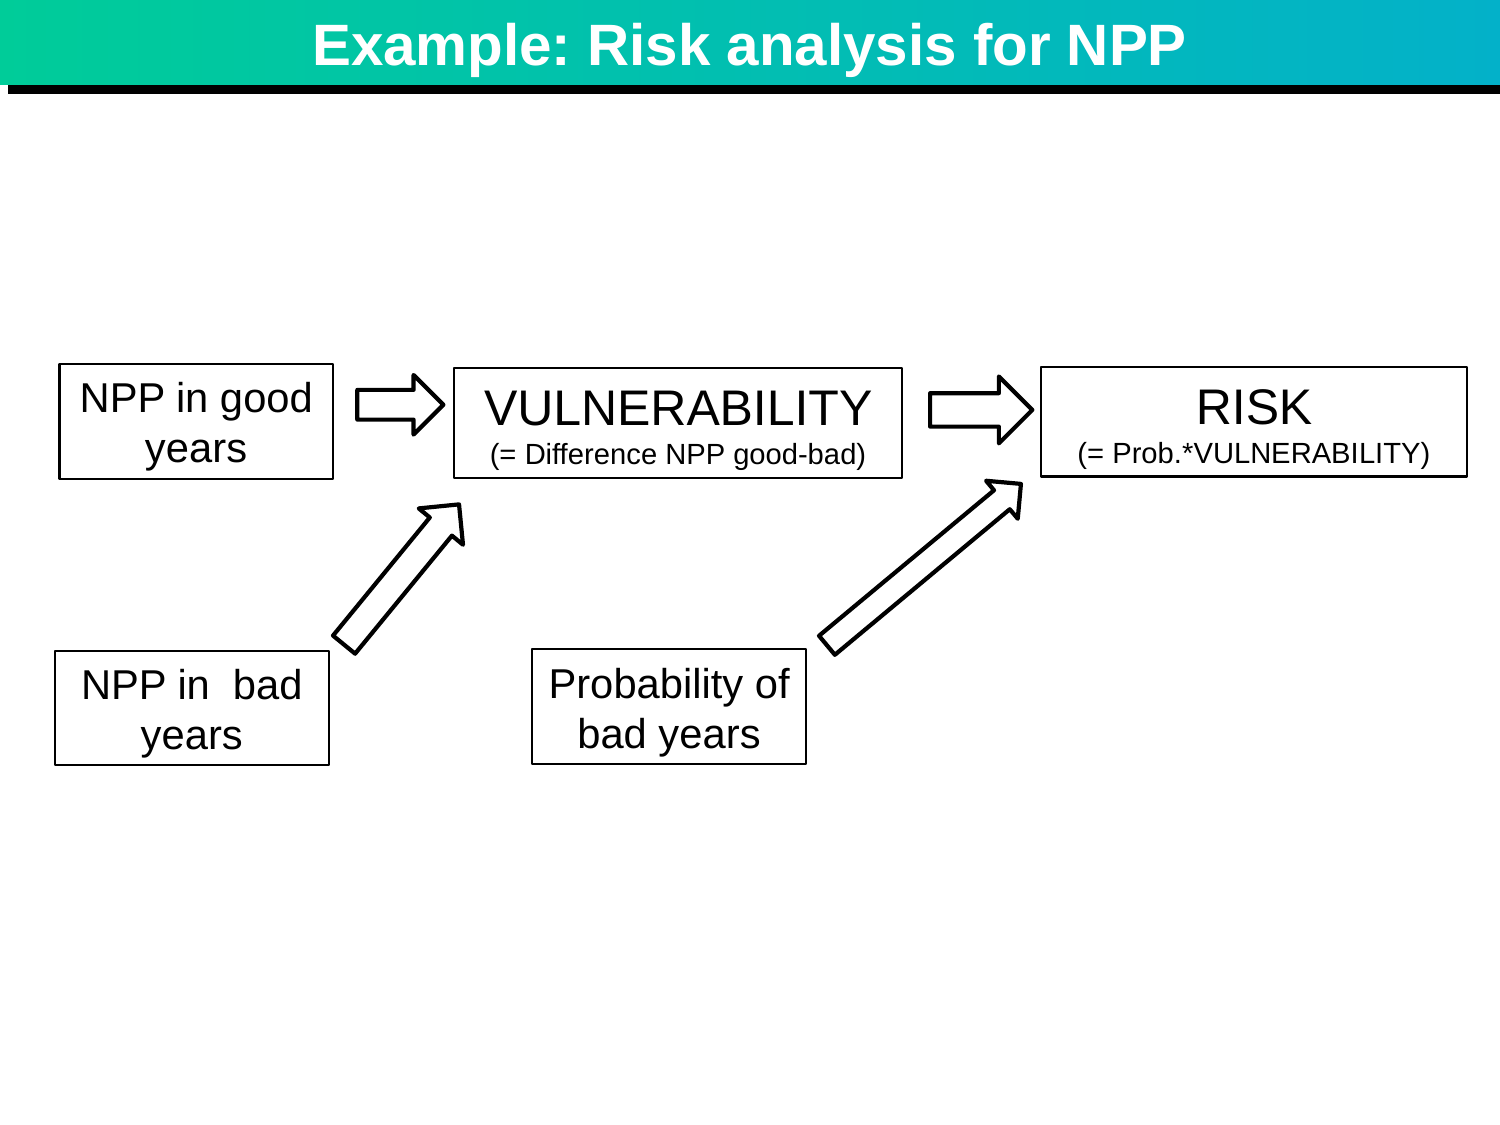

# Example: Risk analysis for NPP
NPP in good years
RISK
(= Prob.*VULNERABILITY)
VULNERABILITY
(= Difference NPP good-bad)

Probability of bad years
NPP in  bad years